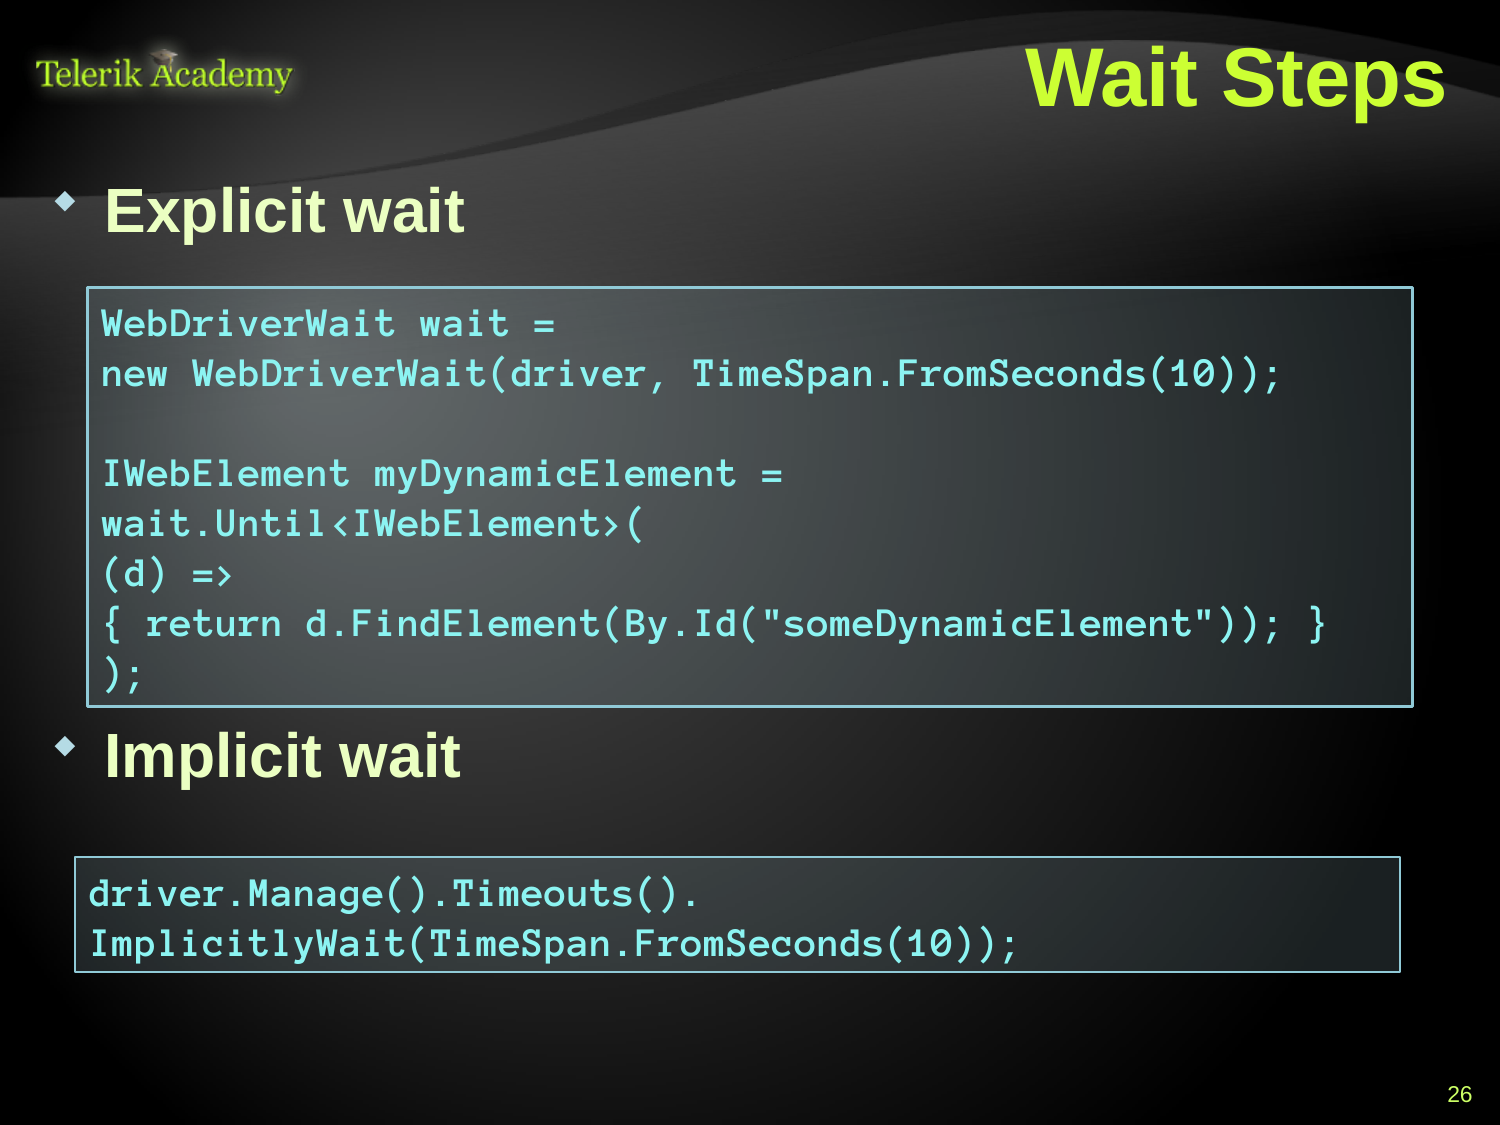

# Wait Steps
Explicit wait
WebDriverWait wait =
new WebDriverWait(driver, TimeSpan.FromSeconds(10));

IWebElement myDynamicElement =
wait.Until<IWebElement>(
(d) =>
{ return d.FindElement(By.Id("someDynamicElement")); }
);
Implicit wait
driver.Manage().Timeouts().
ImplicitlyWait(TimeSpan.FromSeconds(10));
26